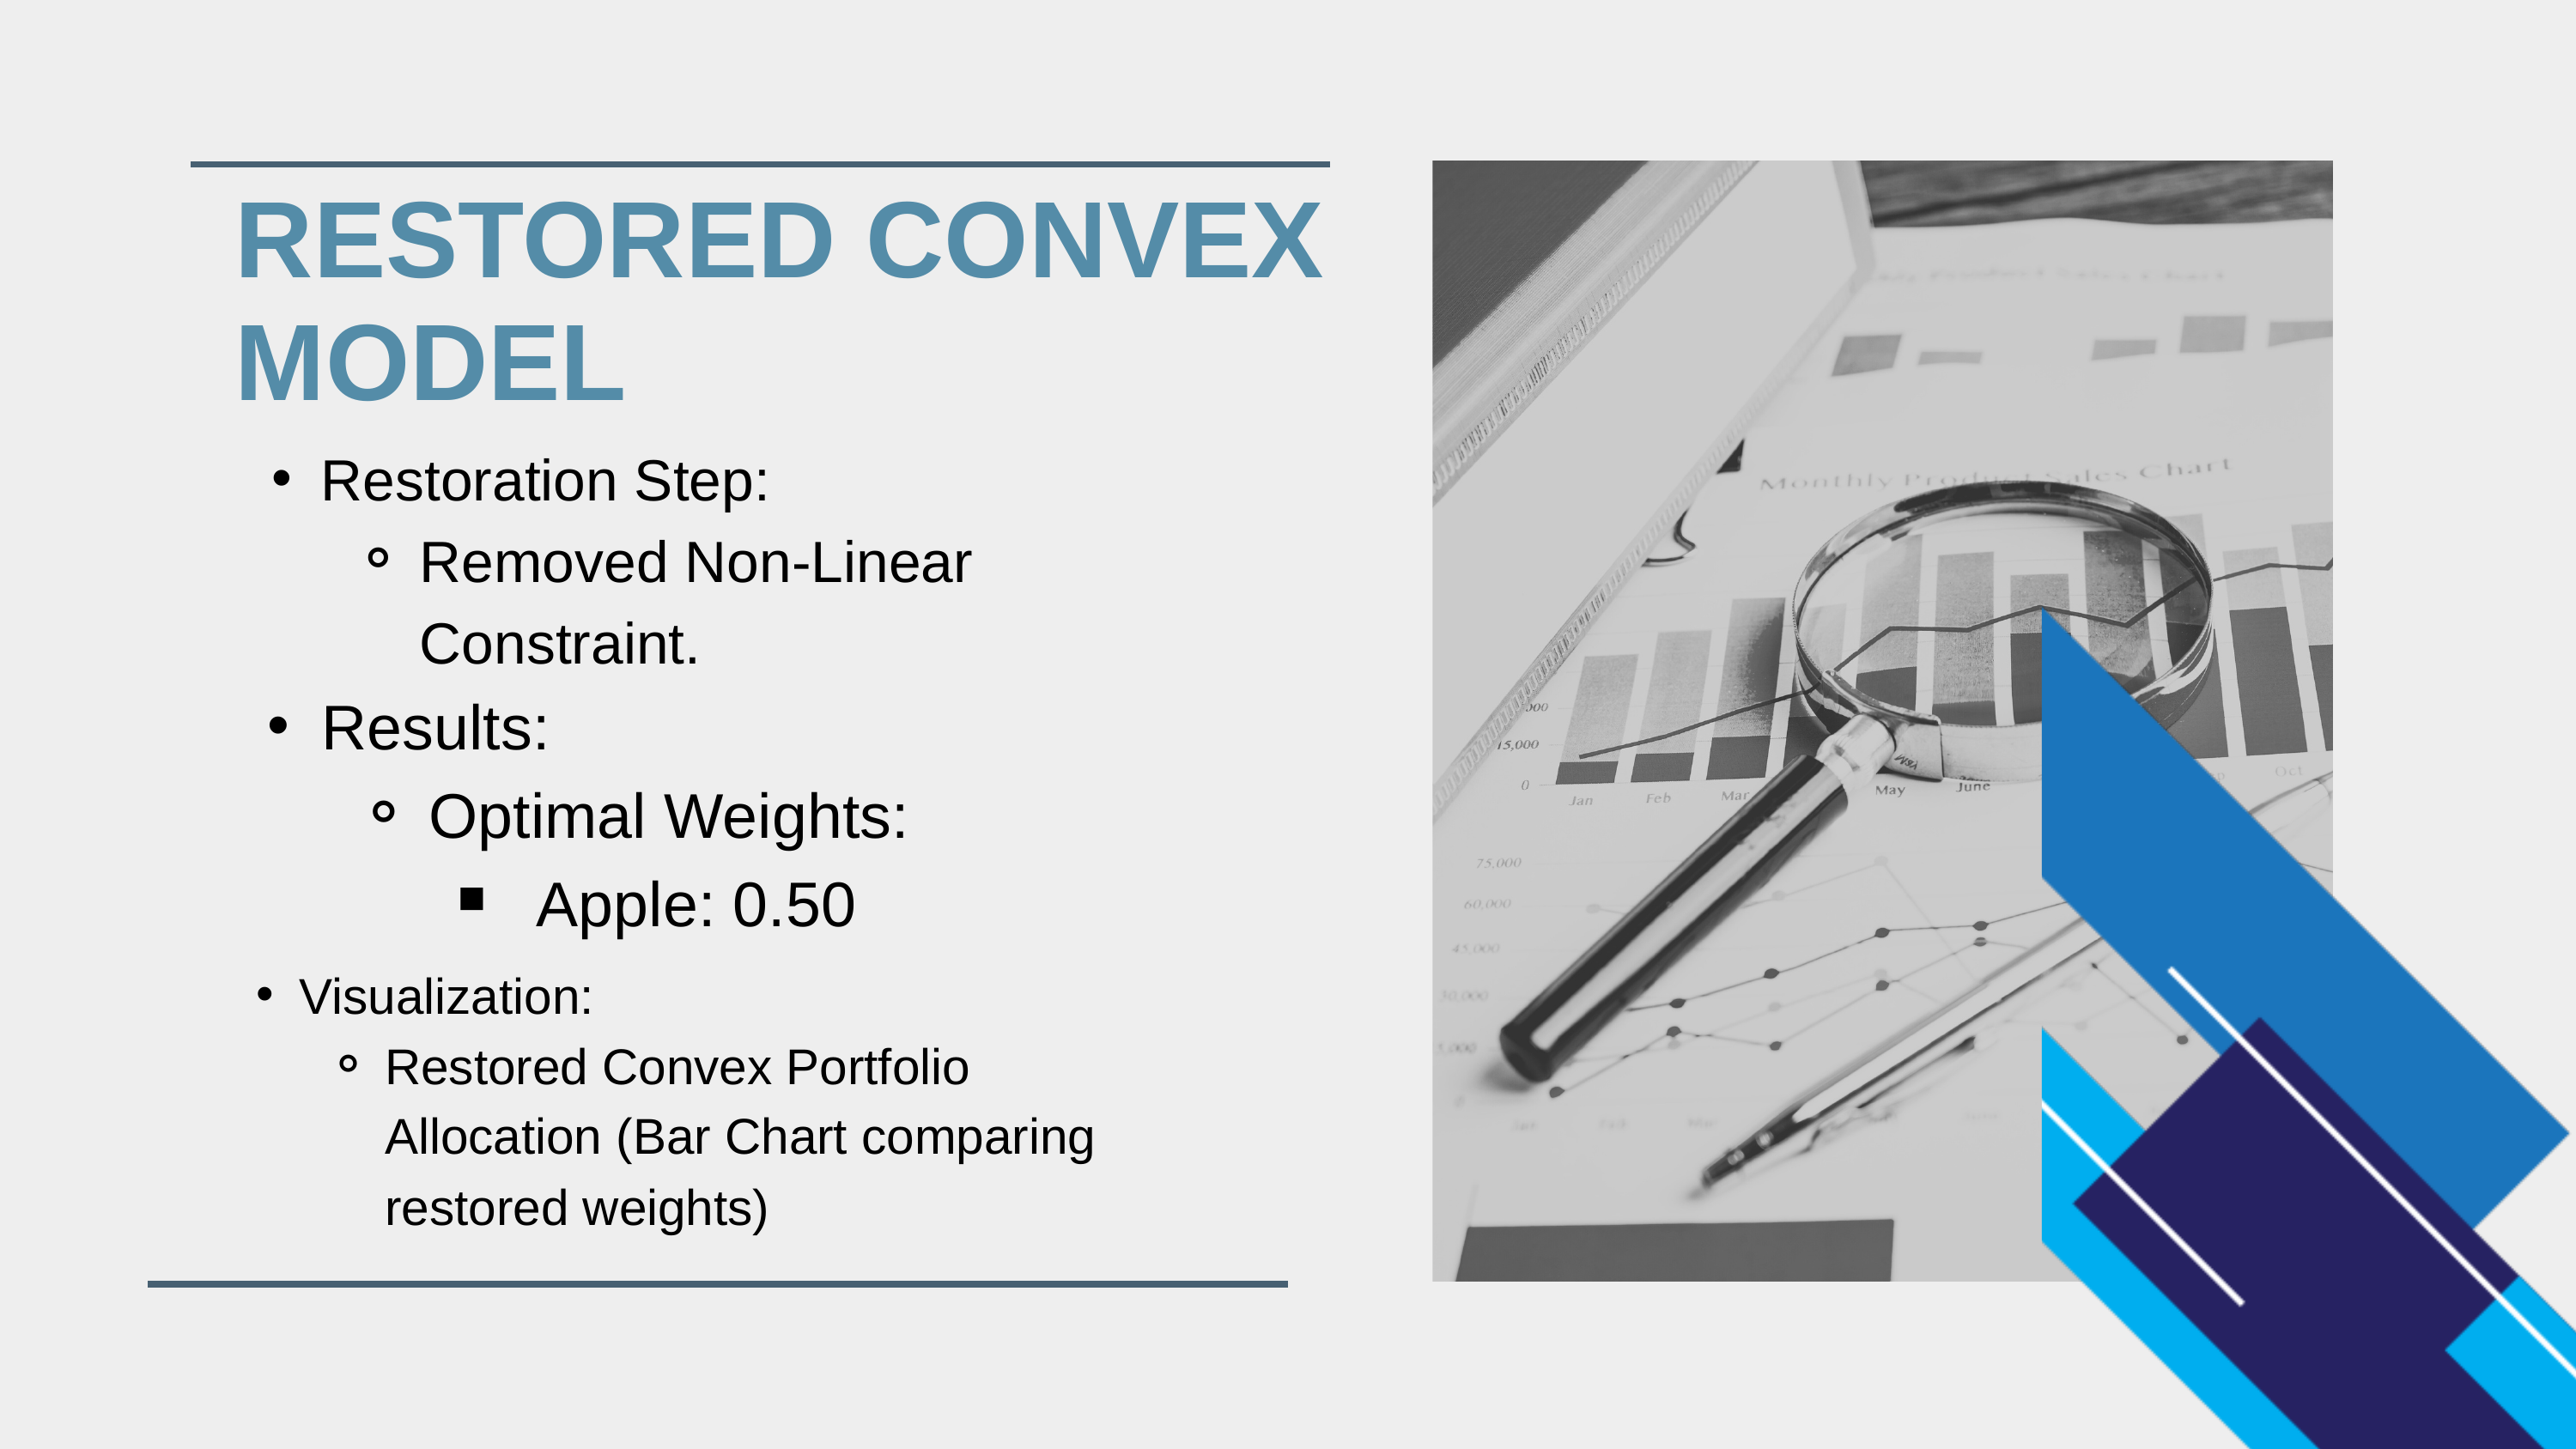

RESTORED CONVEX MODEL
Restoration Step:
Removed Non-Linear Constraint.

Results:
Optimal Weights:
Apple: 0.50

Visualization:
Restored Convex Portfolio Allocation (Bar Chart comparing restored weights)